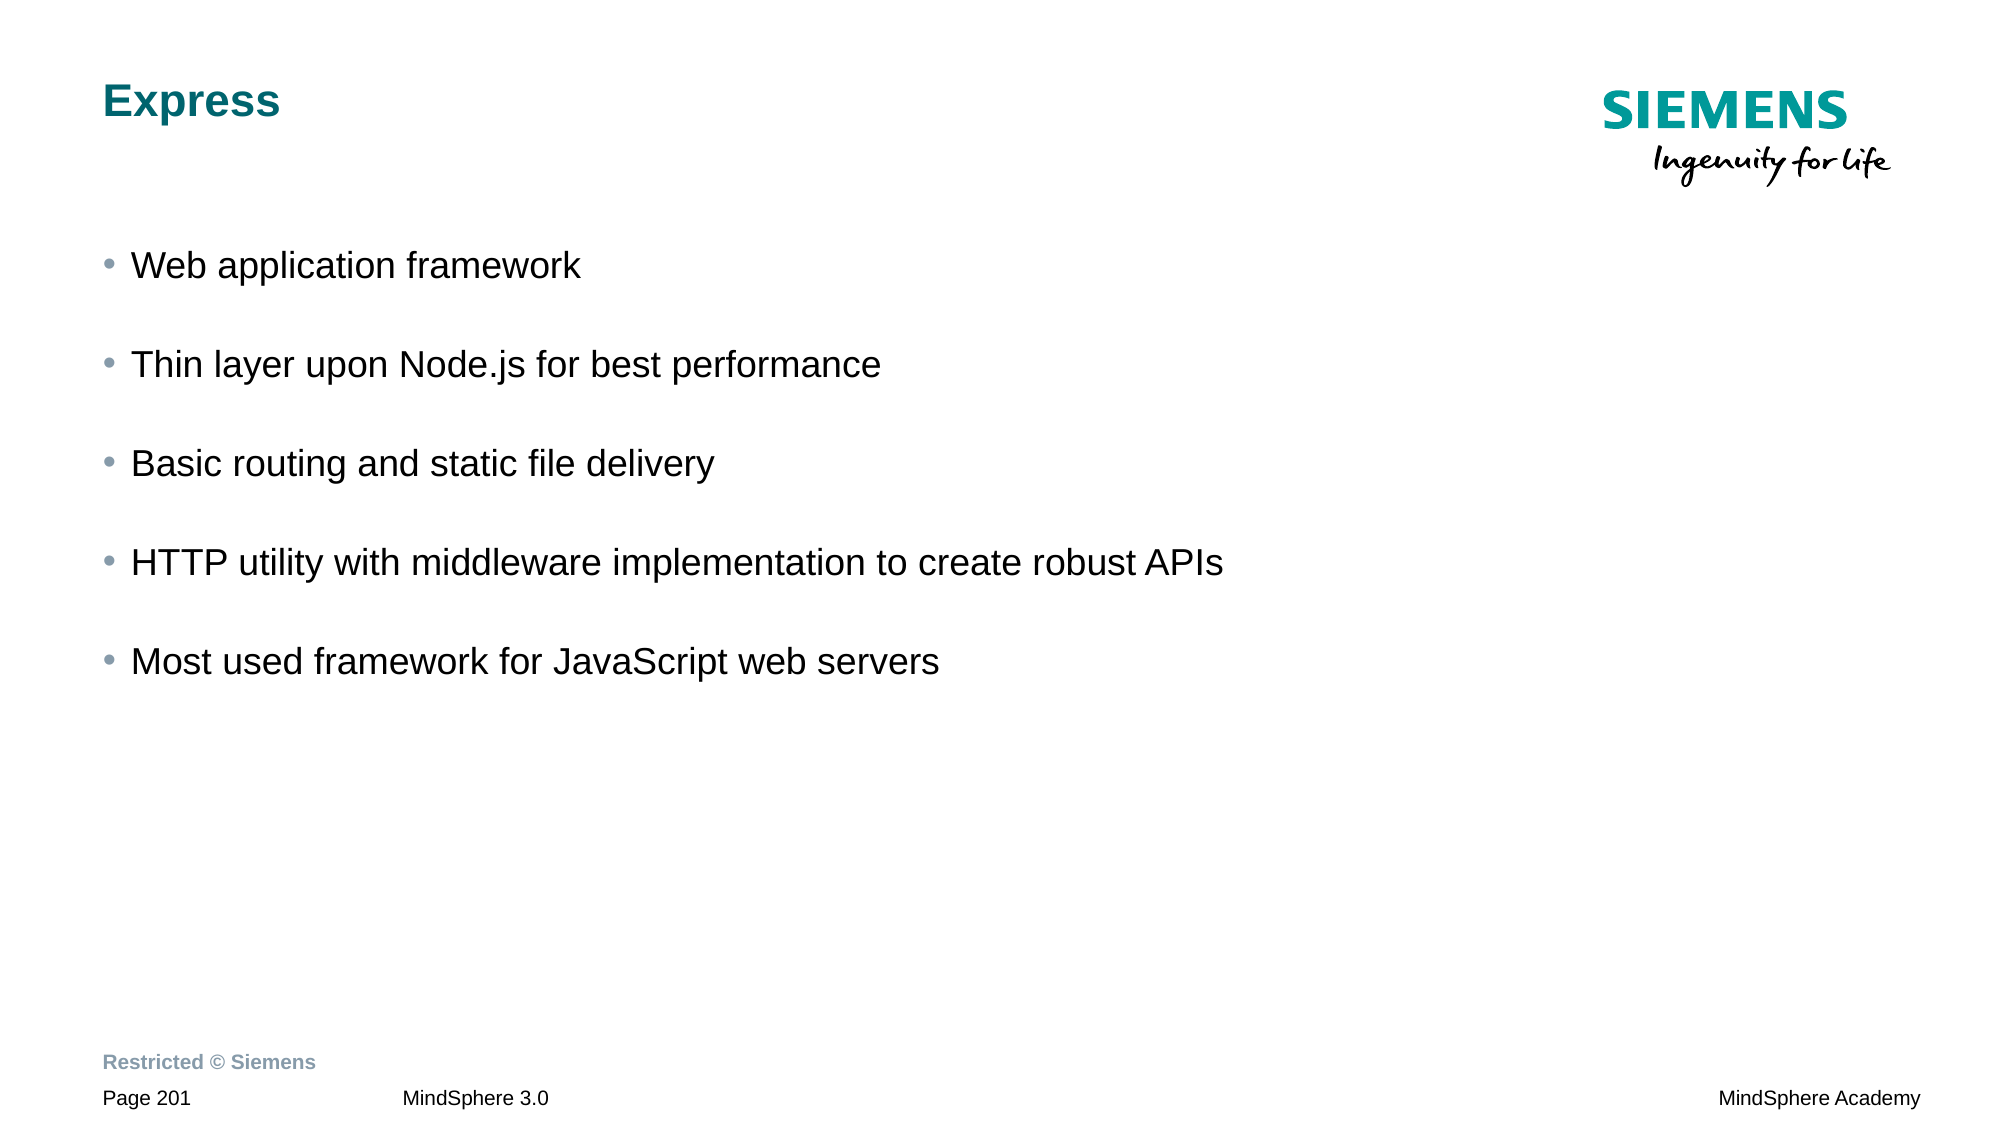

# Express
Web application framework

Thin layer upon Node.js for best performance

Basic routing and static file delivery

HTTP utility with middleware implementation to create robust APIs

Most used framework for JavaScript web servers